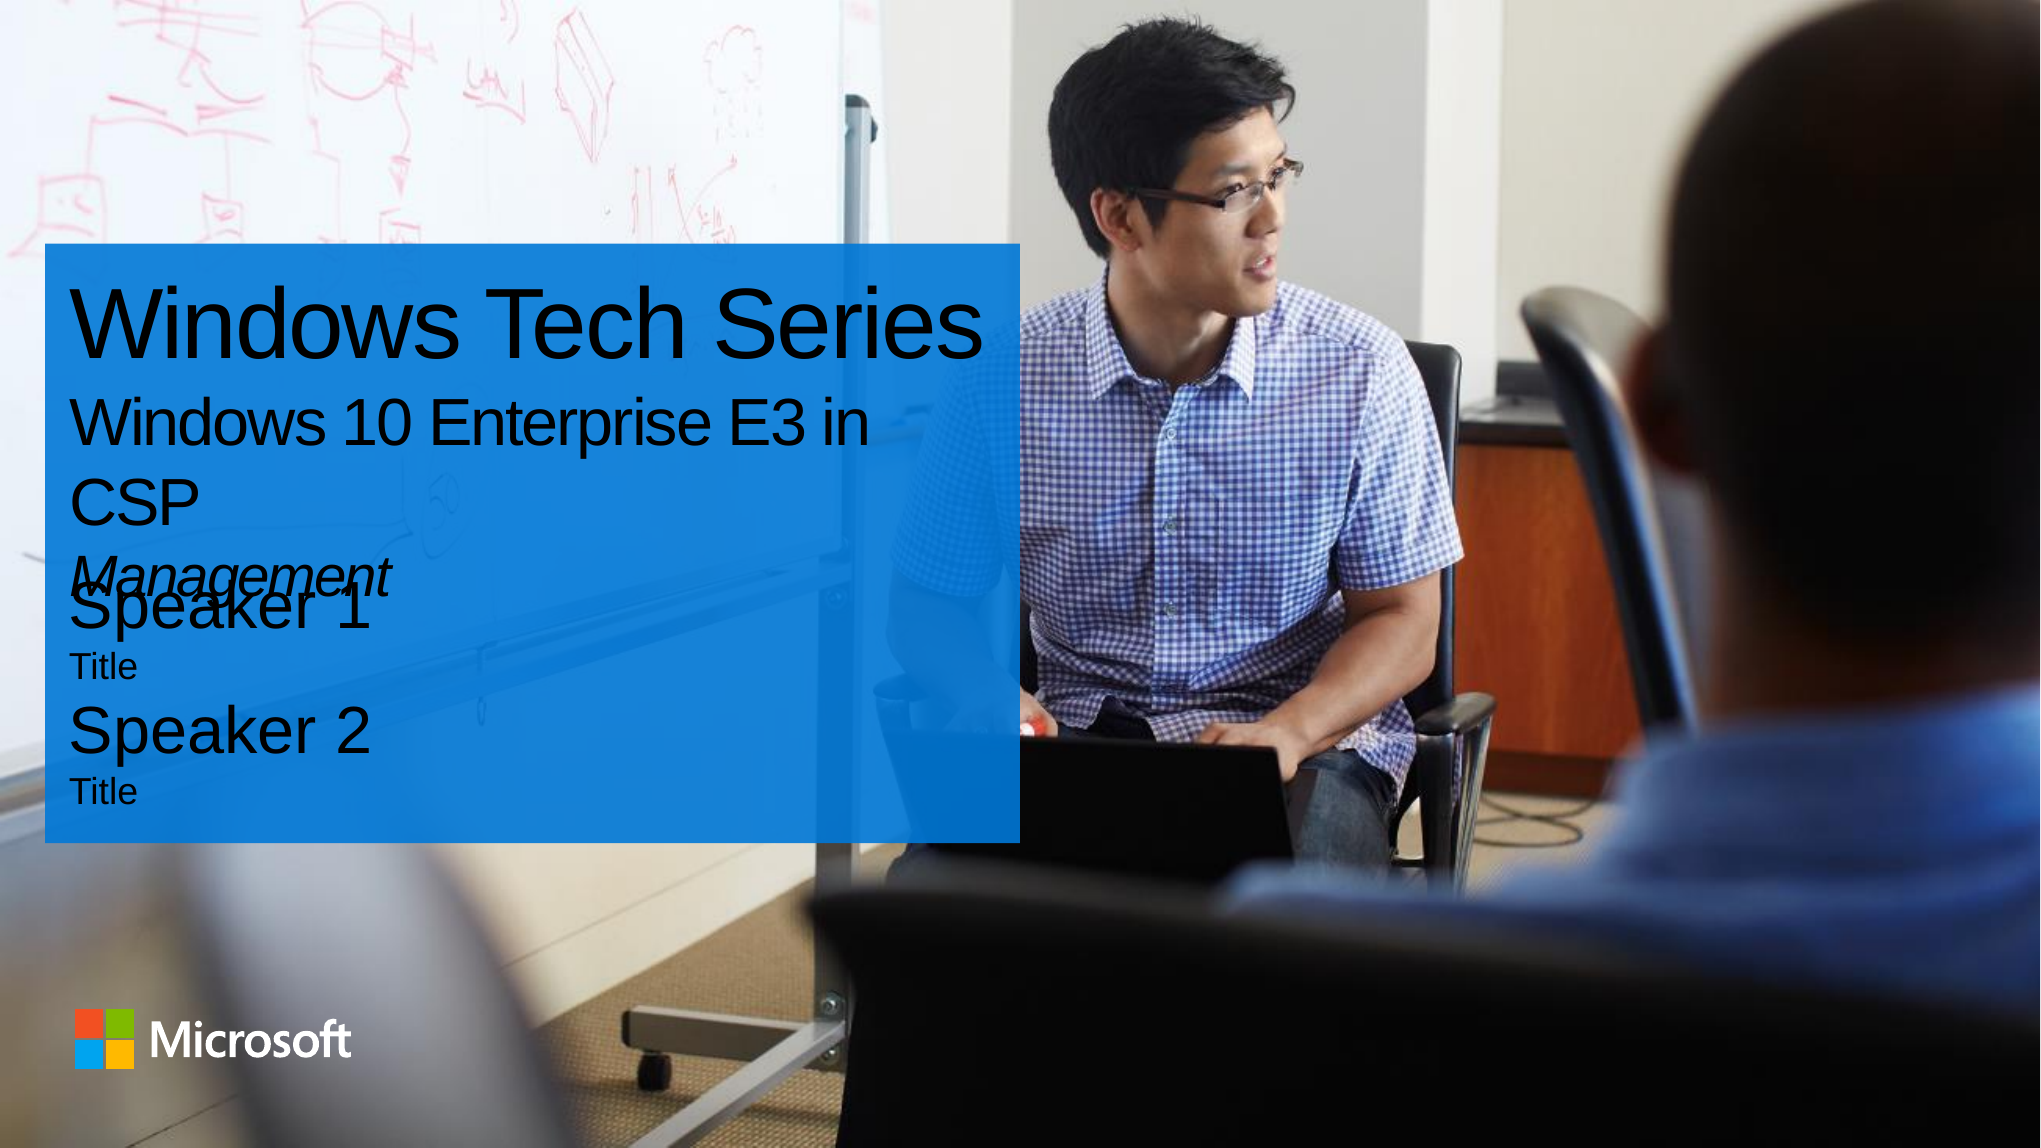

# Windows Tech Series Windows 10 Enterprise E3 in CSP Management
Speaker 1
Title
Speaker 2
Title